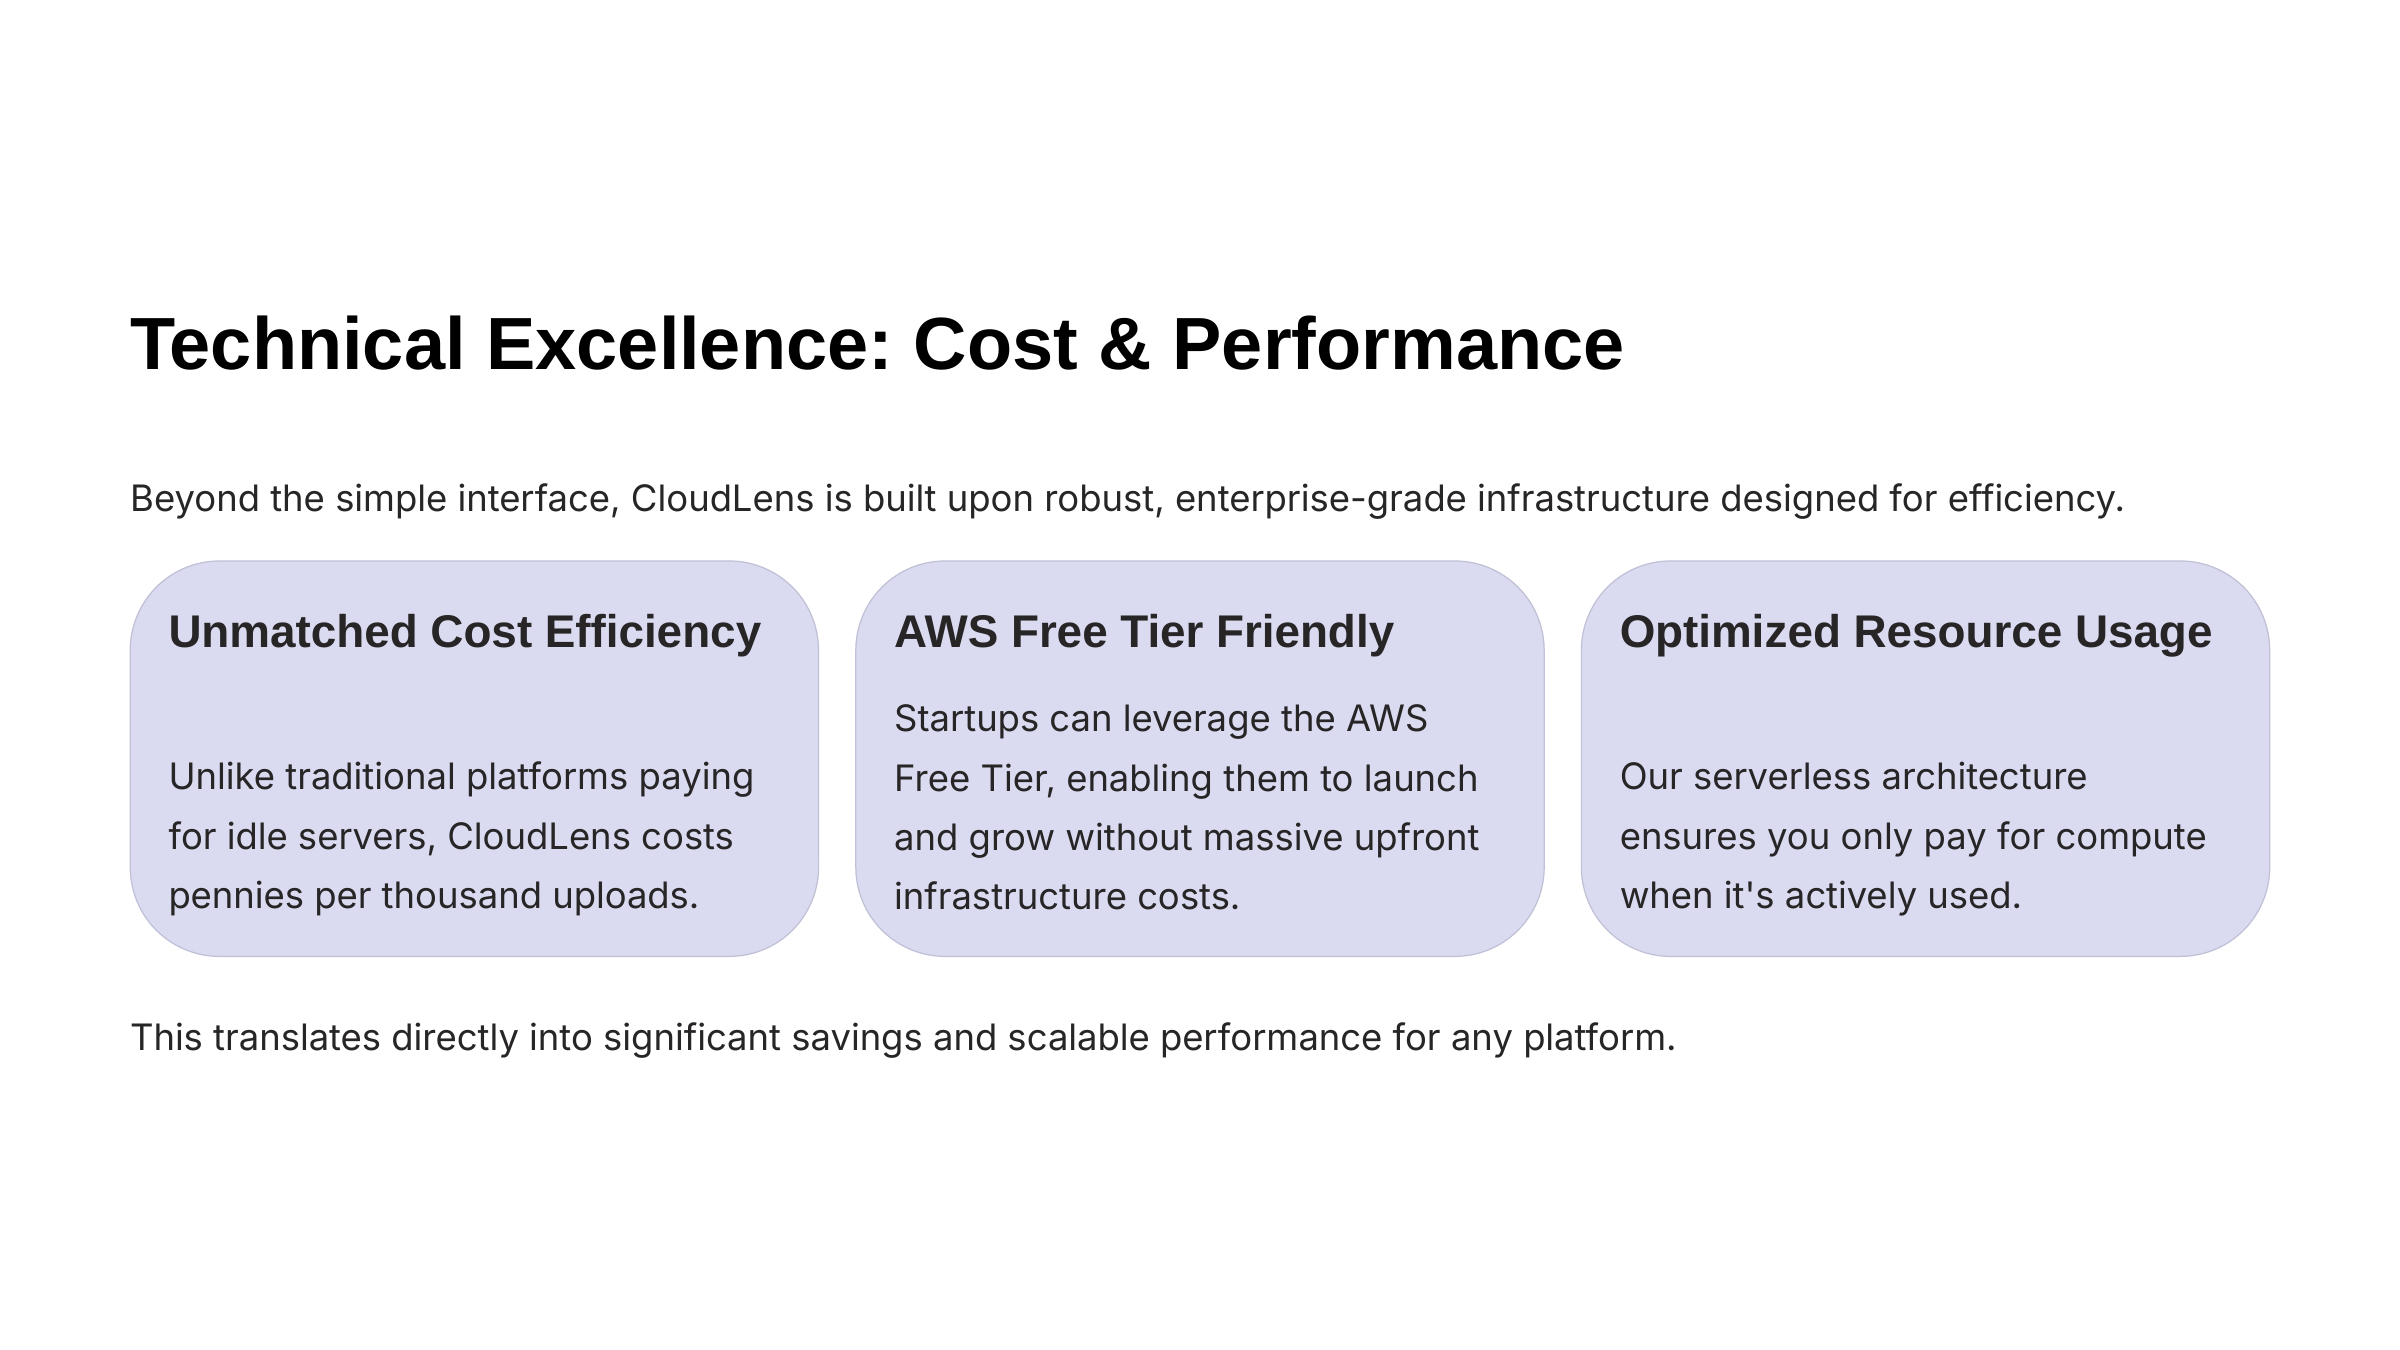

Technical Excellence: Cost & Performance
Beyond the simple interface, CloudLens is built upon robust, enterprise-grade infrastructure designed for efficiency.

Unmatched Cost Efficiency
AWS Free Tier Friendly
Optimized Resource Usage
Startups can leverage the AWS Free Tier, enabling them to launch and grow without massive upfront infrastructure costs.
Unlike traditional platforms paying for idle servers, CloudLens costs pennies per thousand uploads.
Our serverless architecture ensures you only pay for compute when it's actively used.
This translates directly into significant savings and scalable performance for any platform.